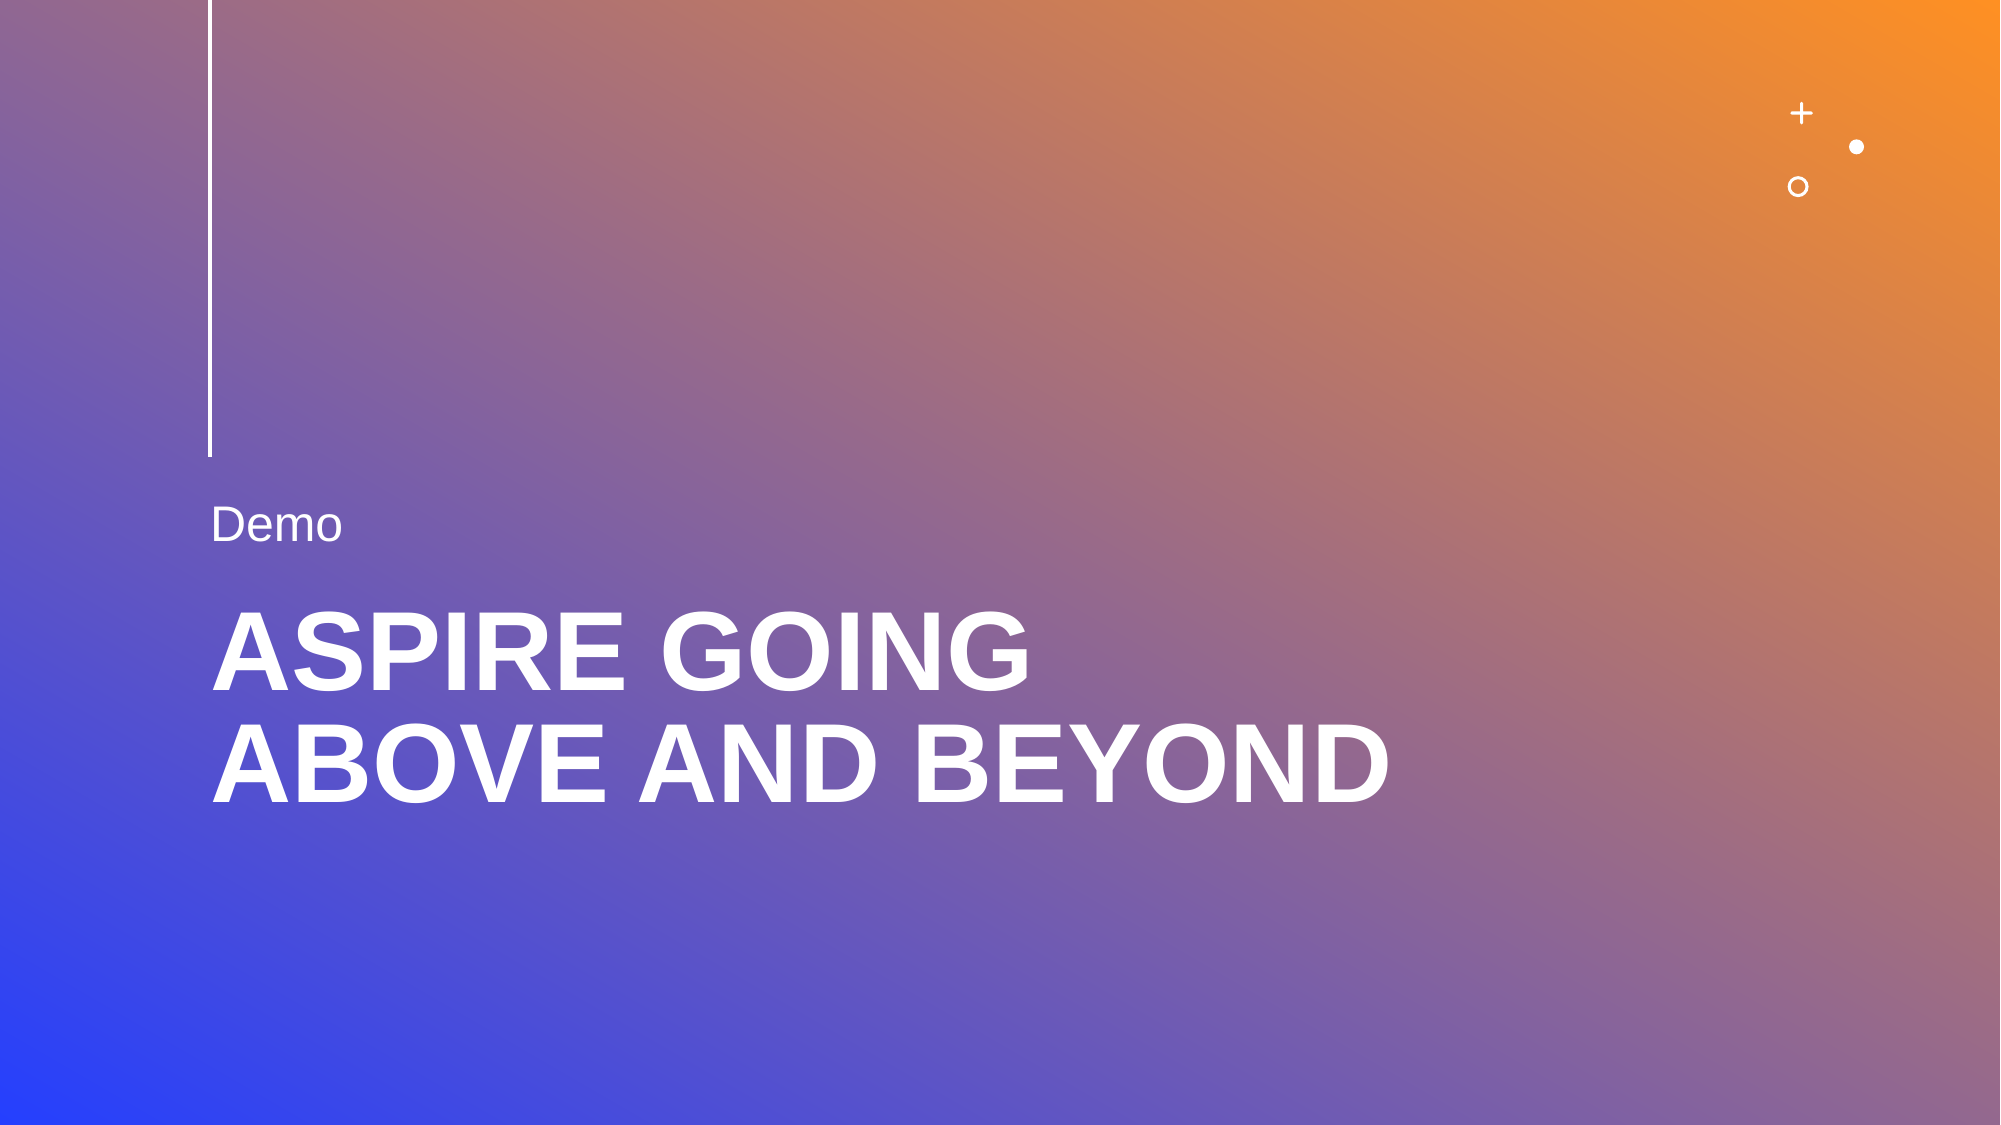

Demo
# Aspire Going above and beyond